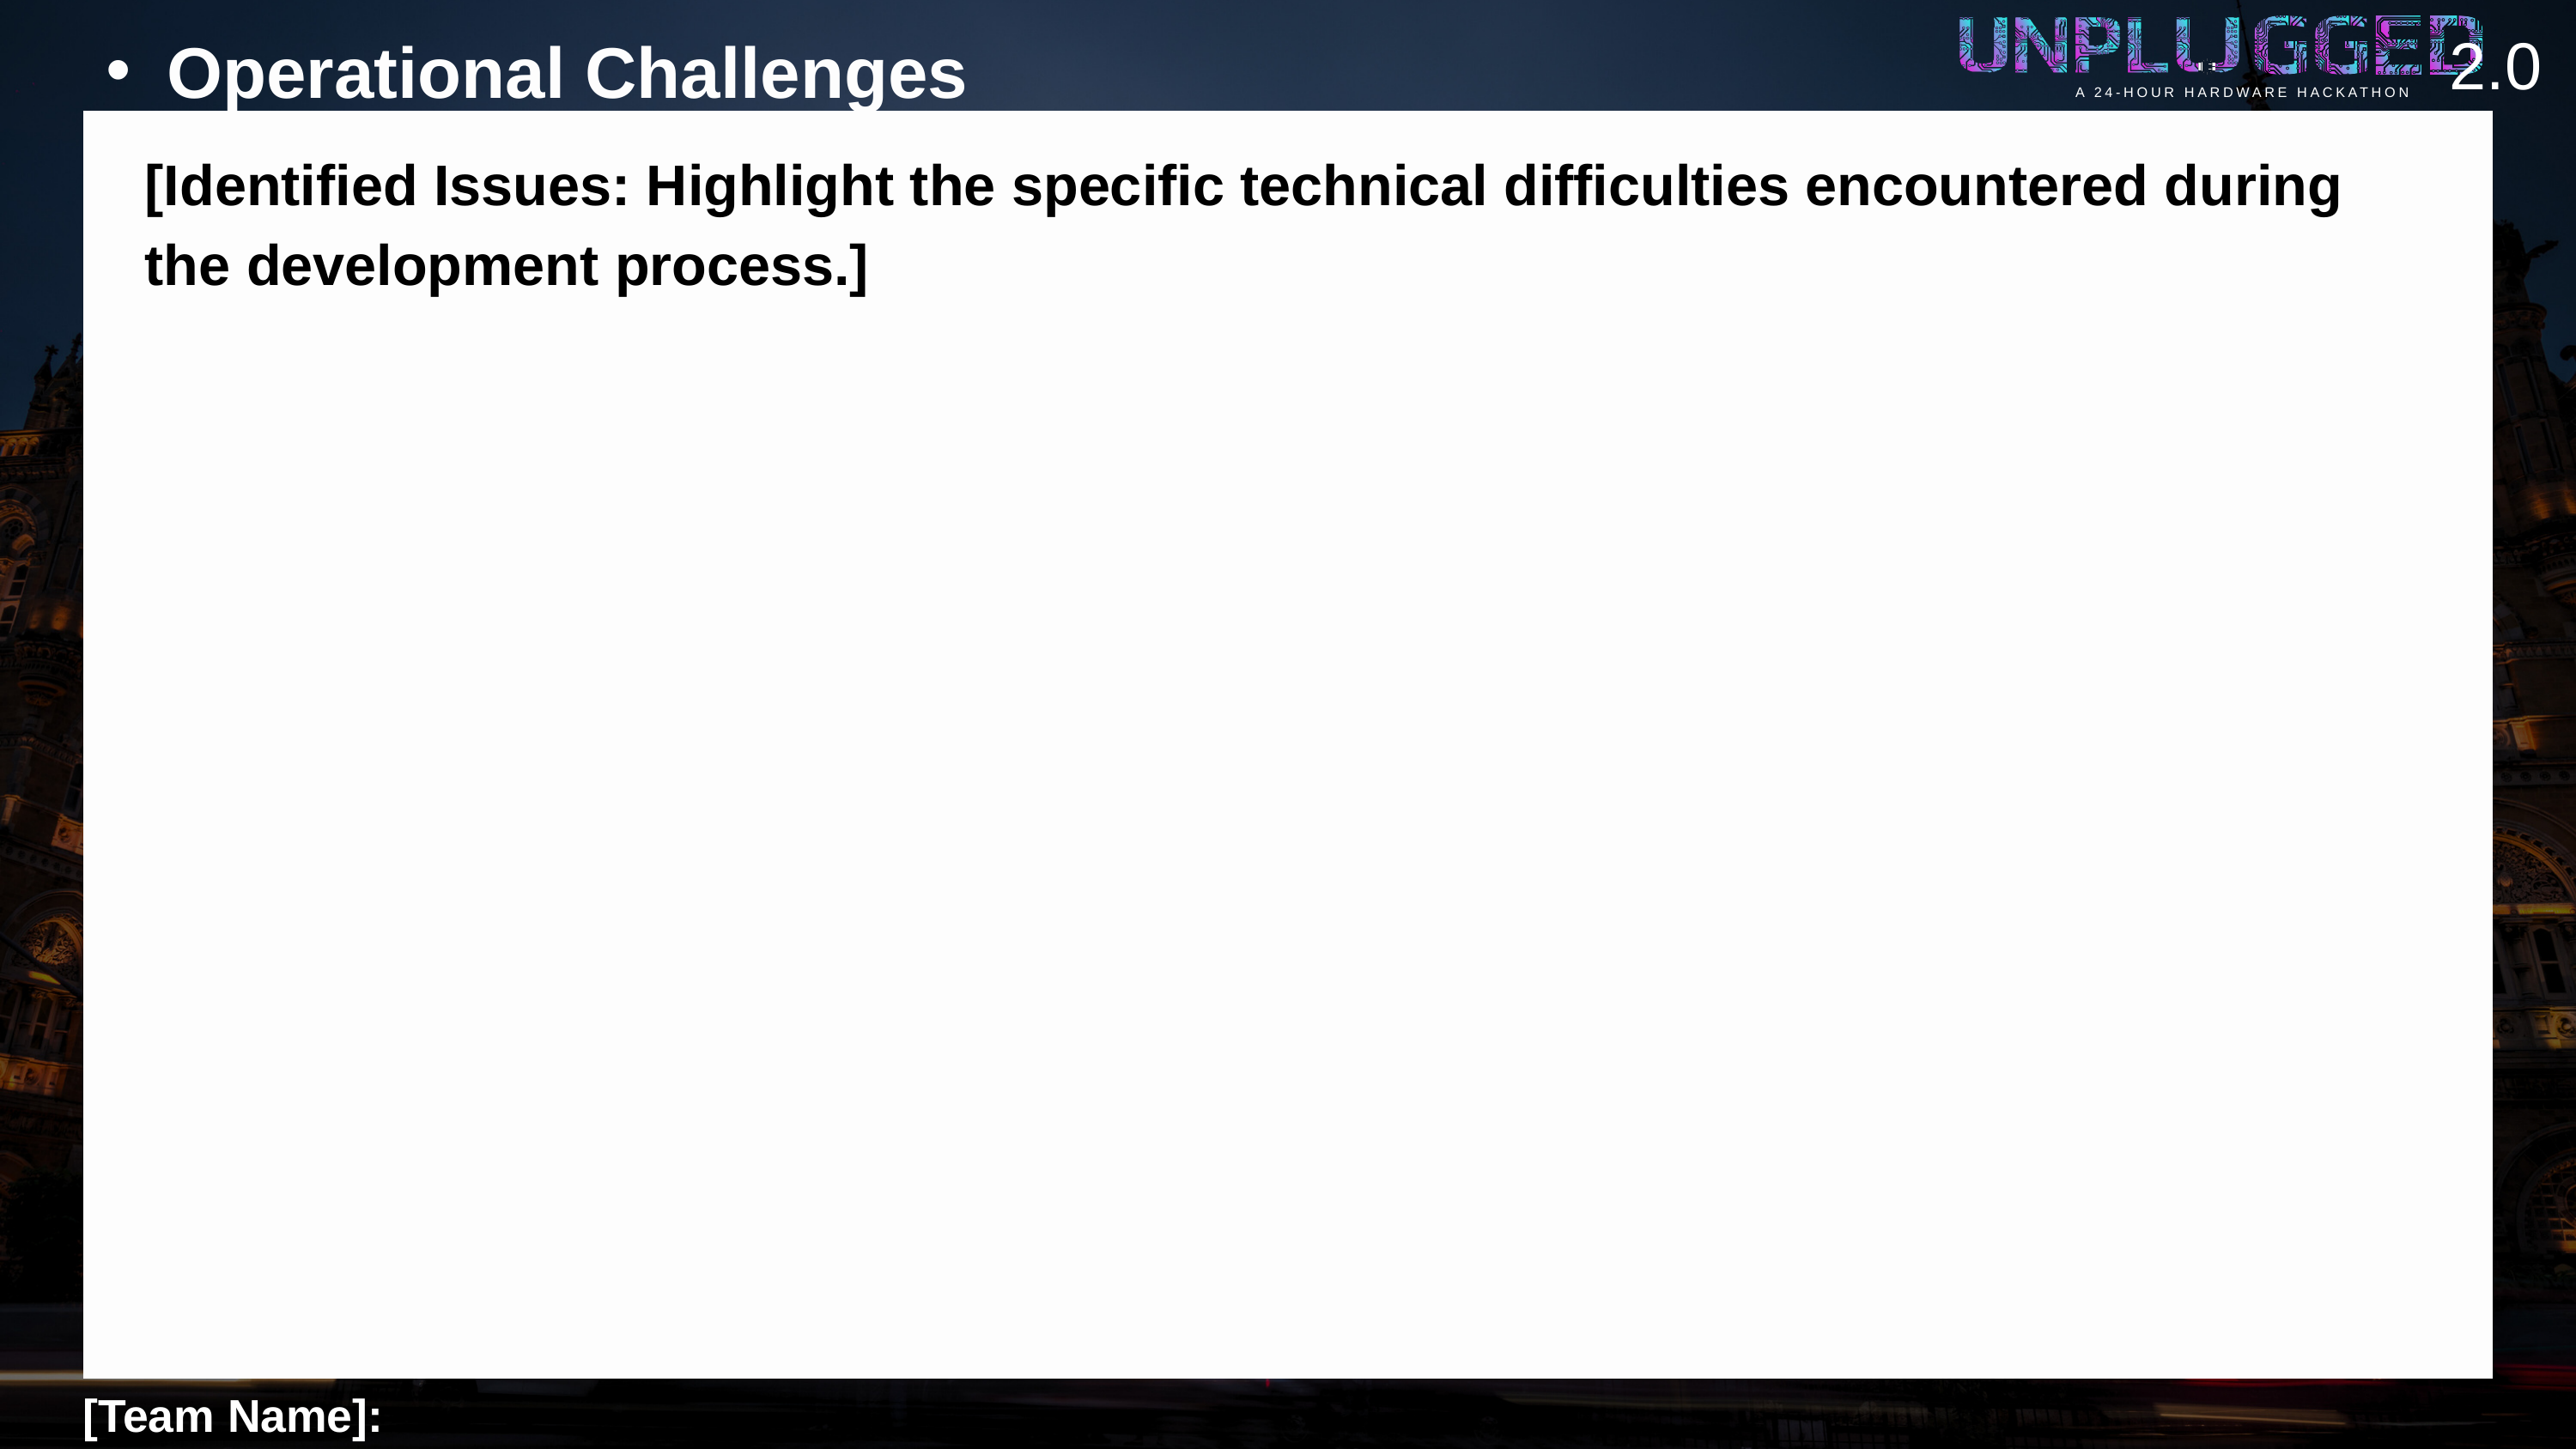

2.0

A 24-HOUR HARDWARE HACKATHON
Operational Challenges

[Identified Issues: Highlight the specific technical difficulties encountered during the development process.]
[Team Name]: